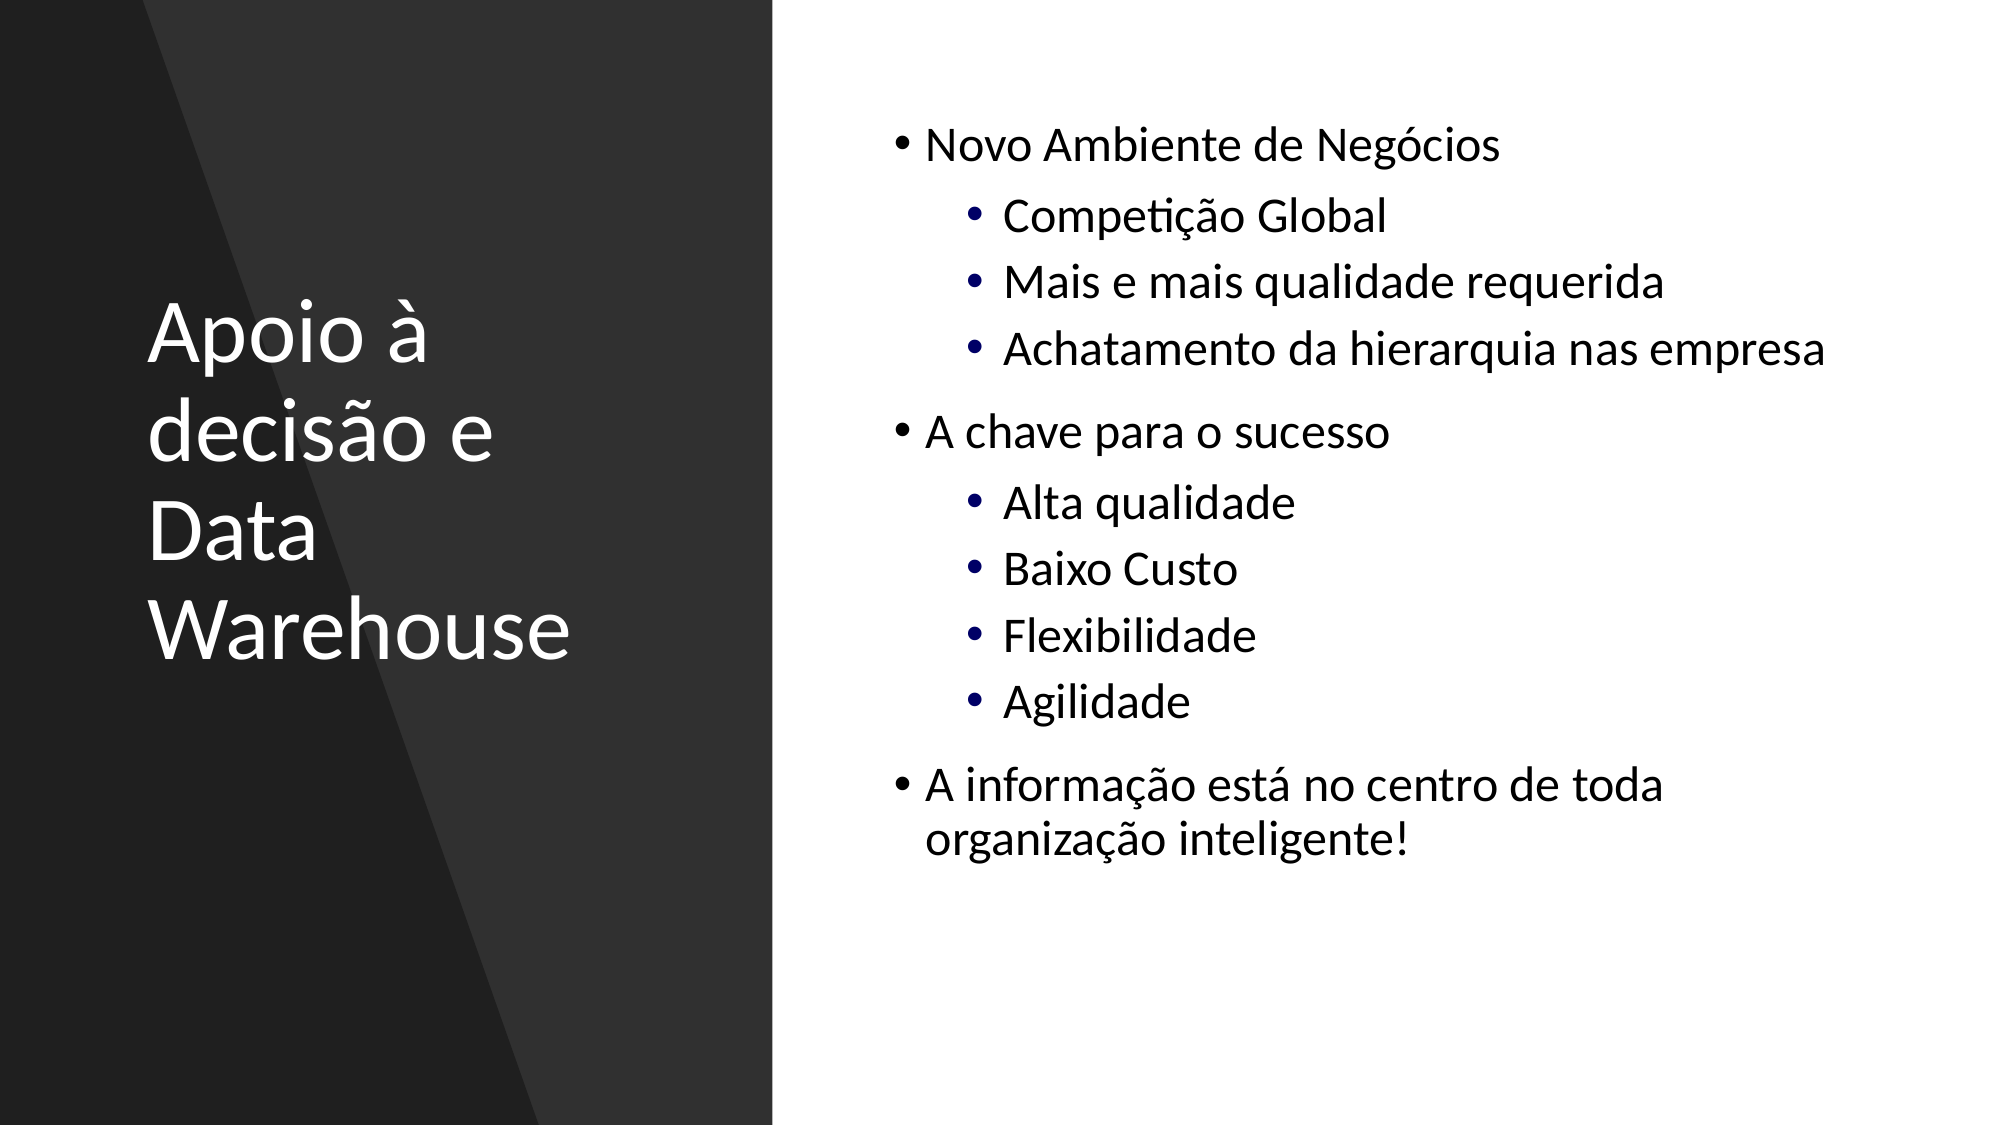

# Apoio à decisão e Data Warehouse
Novo Ambiente de Negócios
Competição Global
Mais e mais qualidade requerida
Achatamento da hierarquia nas empresa
A chave para o sucesso
Alta qualidade
Baixo Custo
Flexibilidade
Agilidade
A informação está no centro de toda organização inteligente!